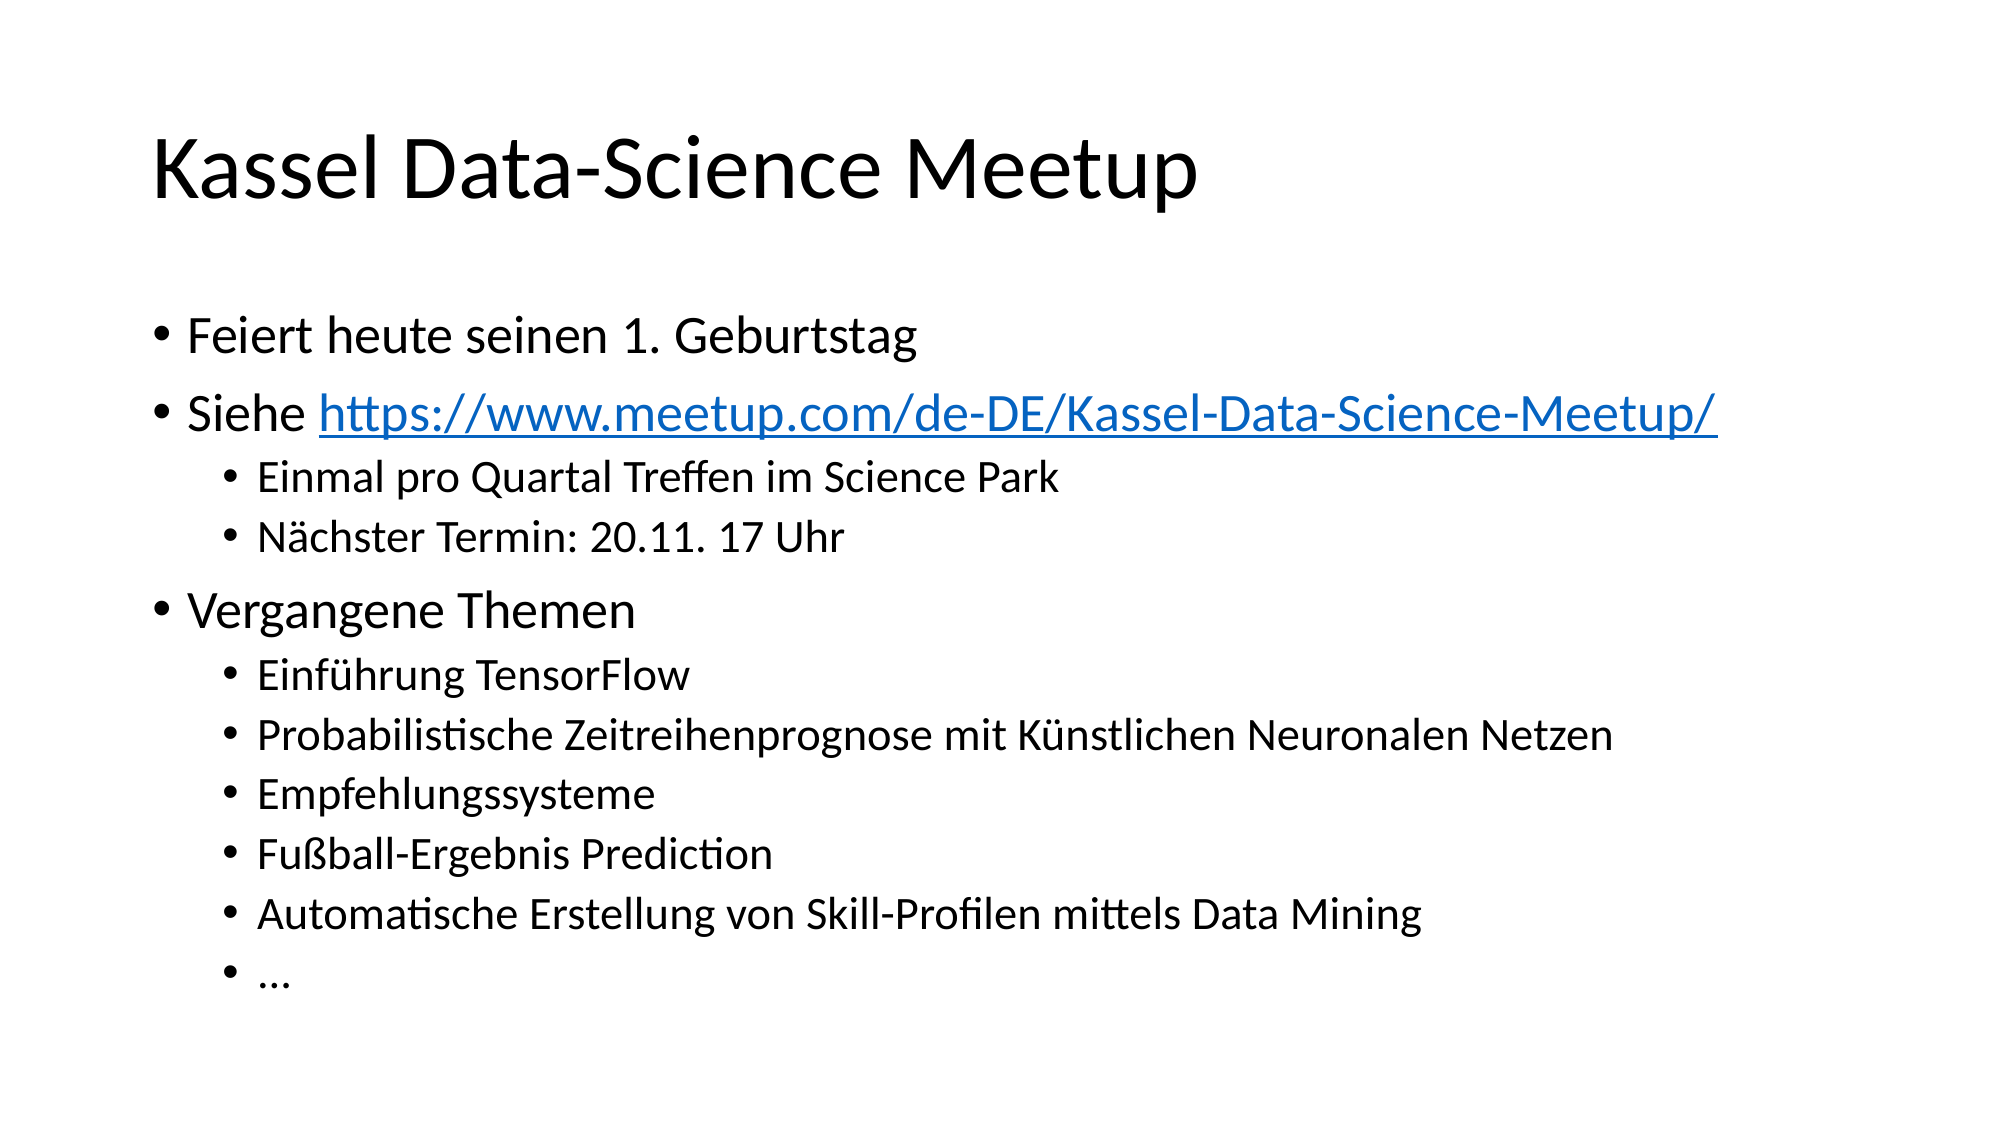

# Kassel Data-Science Meetup
Feiert heute seinen 1. Geburtstag
Siehe https://www.meetup.com/de-DE/Kassel-Data-Science-Meetup/
Einmal pro Quartal Treffen im Science Park
Nächster Termin: 20.11. 17 Uhr
Vergangene Themen
Einführung TensorFlow
Probabilistische Zeitreihenprognose mit Künstlichen Neuronalen Netzen
Empfehlungssysteme
Fußball-Ergebnis Prediction
Automatische Erstellung von Skill-Profilen mittels Data Mining
...